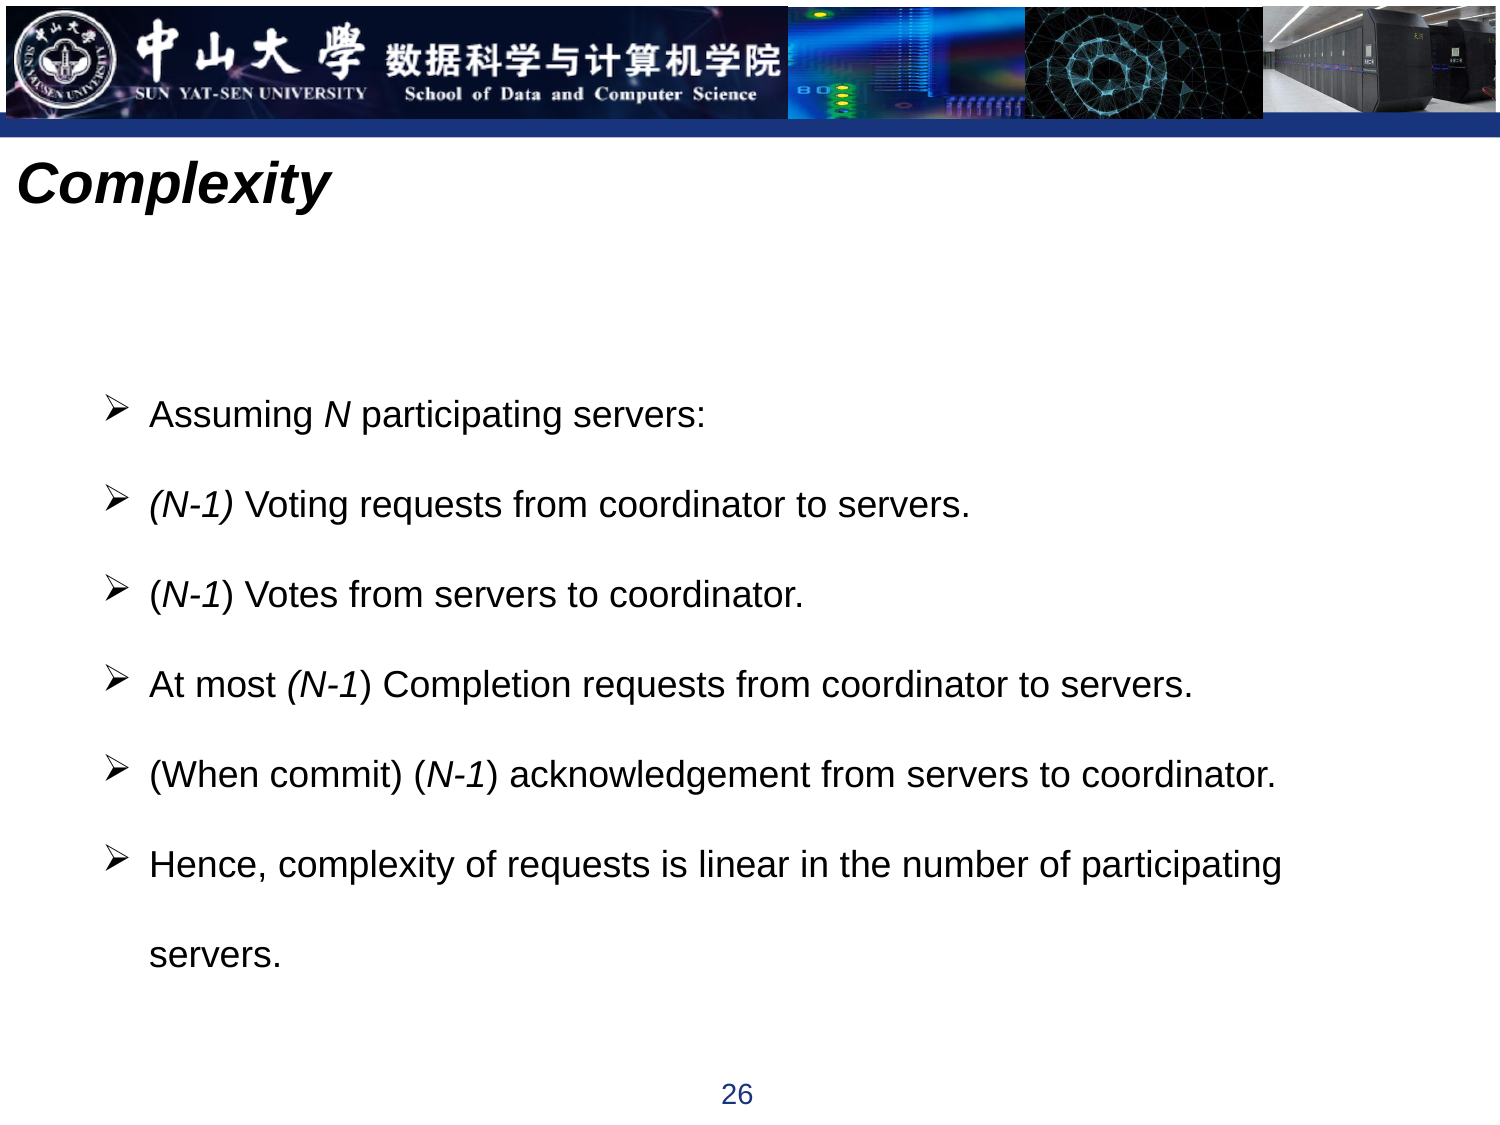

Complexity
Assuming N participating servers:
(N-1) Voting requests from coordinator to servers.
(N-1) Votes from servers to coordinator.
At most (N-1) Completion requests from coordinator to servers.
(When commit) (N-1) acknowledgement from servers to coordinator.
Hence, complexity of requests is linear in the number of participating servers.
26